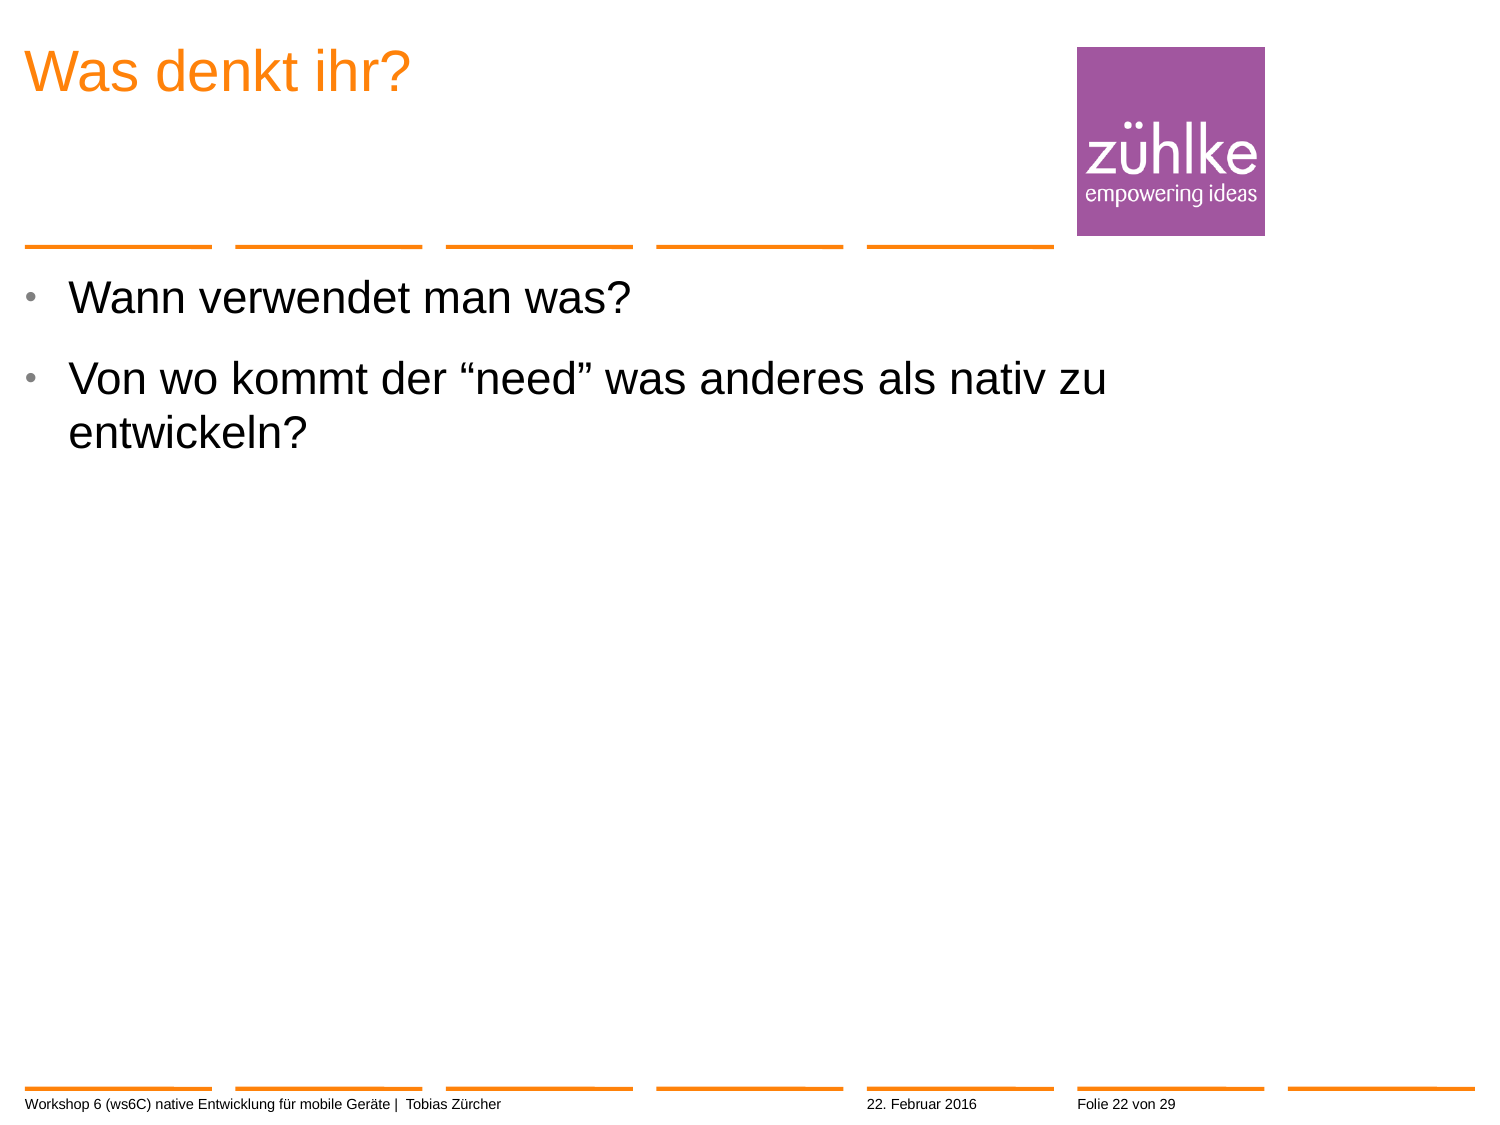

# Was denkt ihr?
Wann verwendet man was?
Von wo kommt der “need” was anderes als nativ zu entwickeln?

Workshop 6 (ws6C) native Entwicklung für mobile Geräte |  Tobias Zürcher
22. Februar 2016
Folie 22 von 29